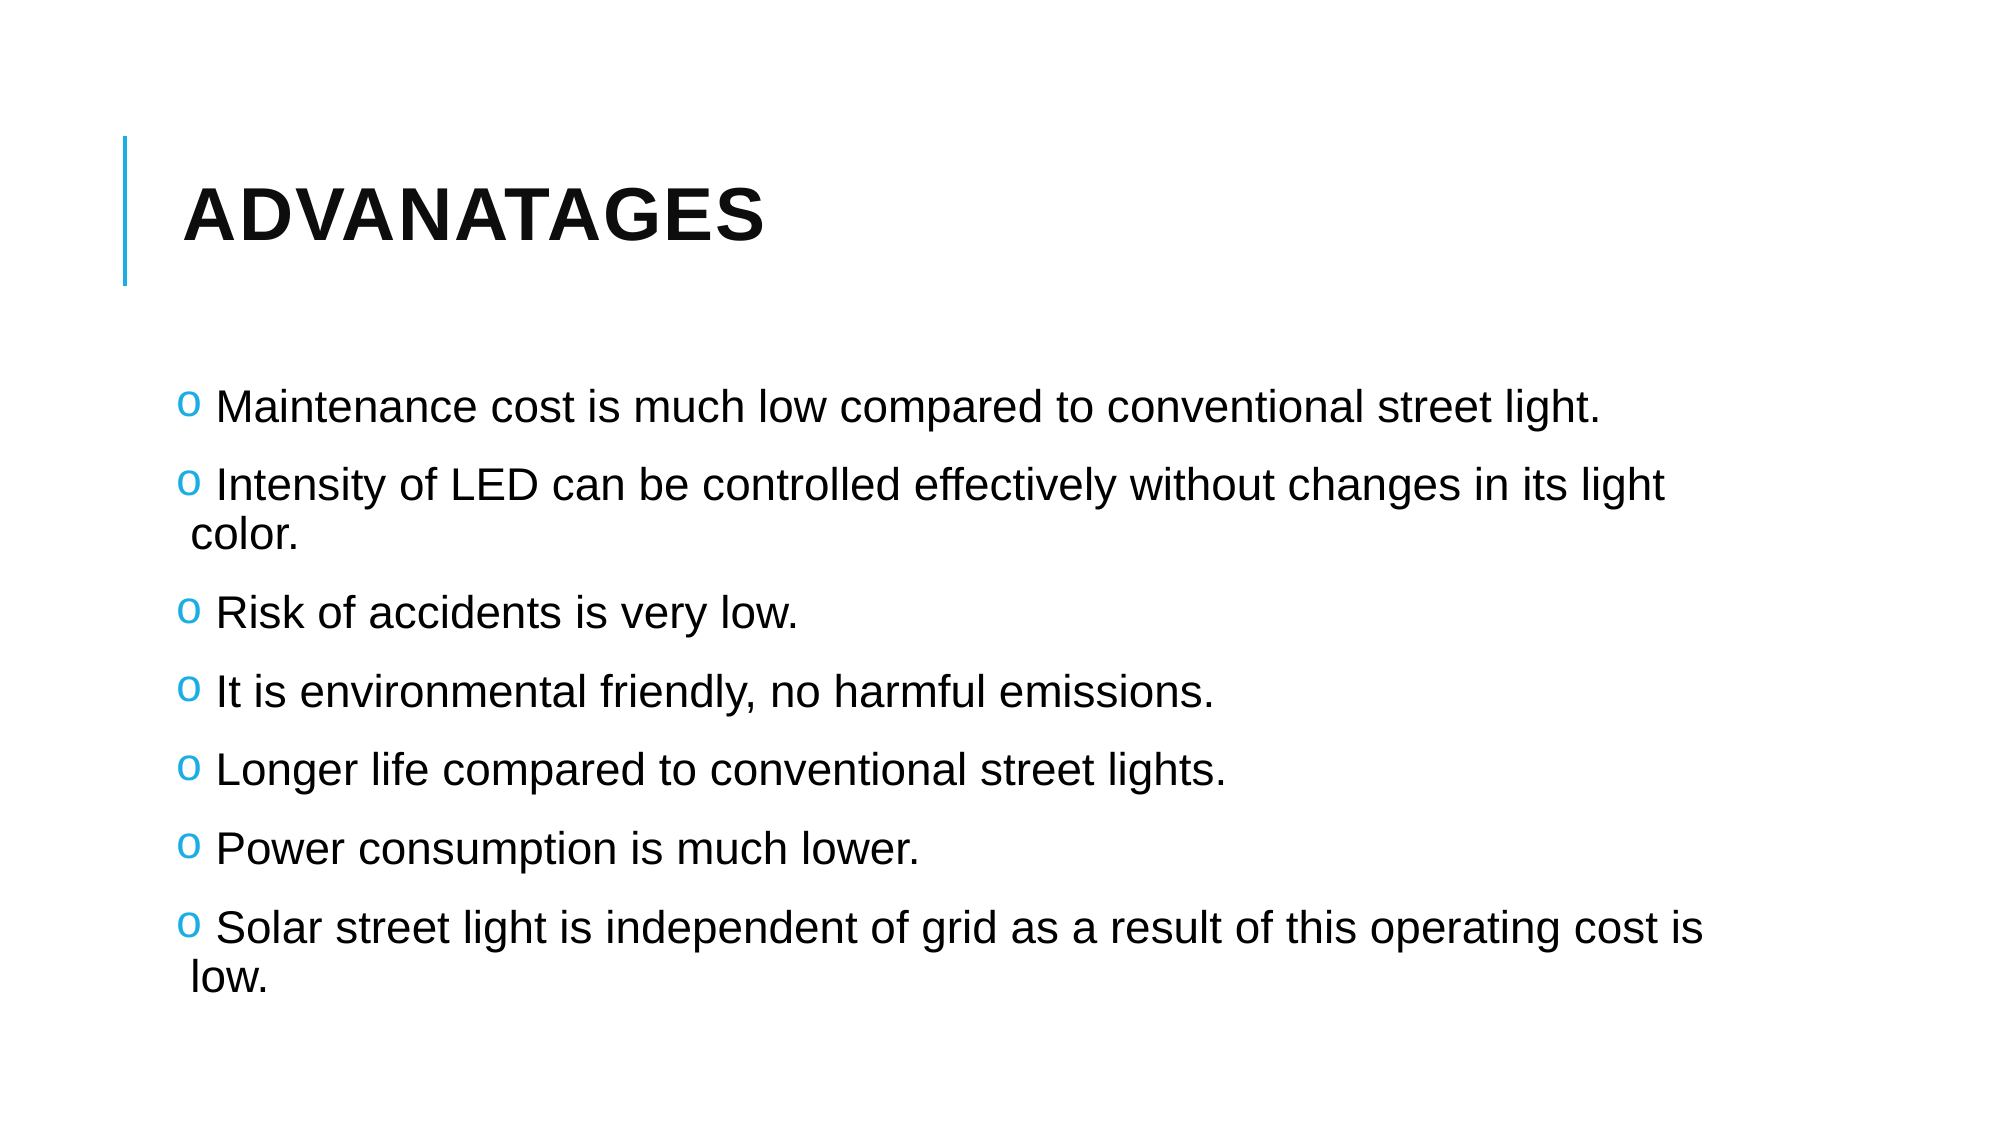

# ADVANATAGES
 Maintenance cost is much low compared to conventional street light.
 Intensity of LED can be controlled effectively without changes in its light color.
 Risk of accidents is very low.
 It is environmental friendly, no harmful emissions.
 Longer life compared to conventional street lights.
 Power consumption is much lower.
 Solar street light is independent of grid as a result of this operating cost is low.